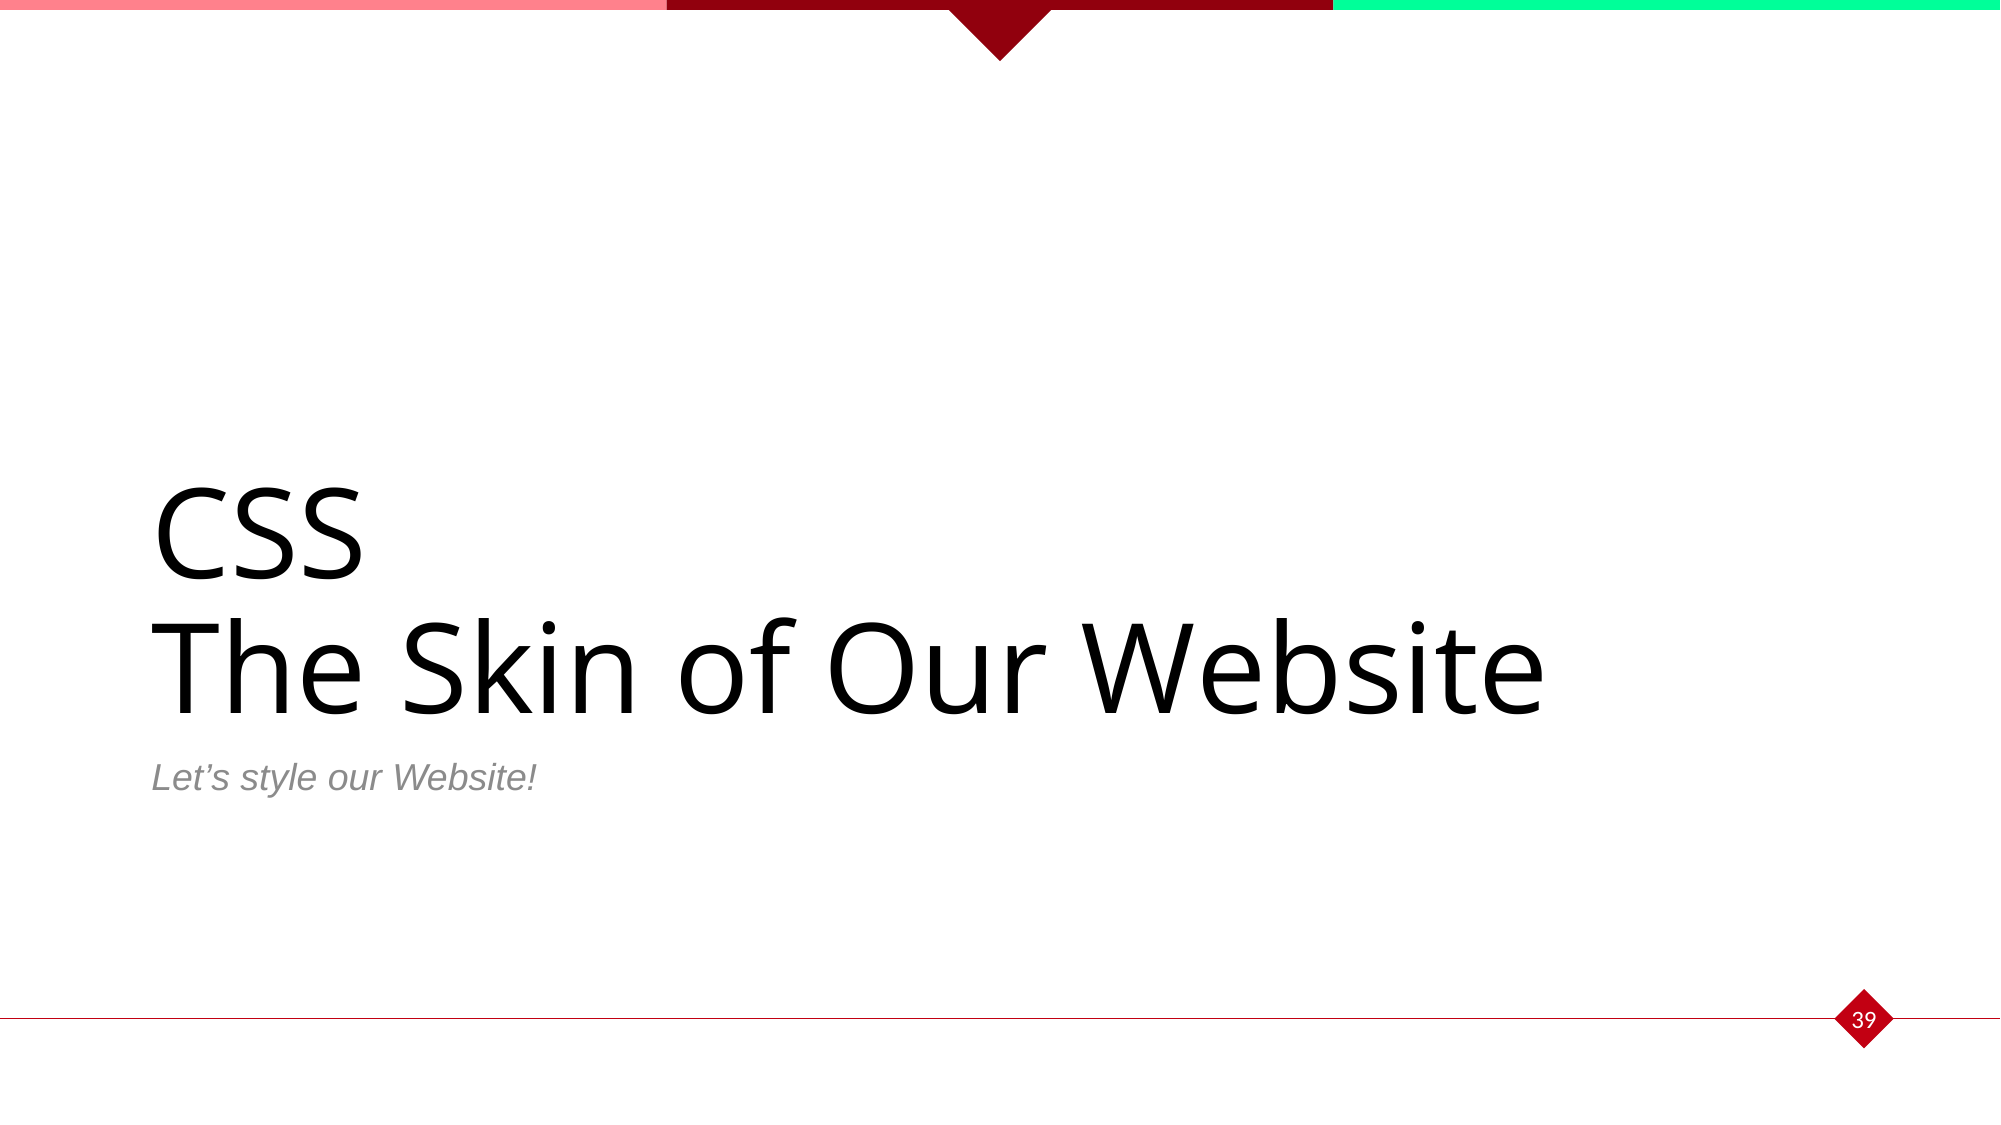

# CSS The Skin of Our Website
Let’s style our Website!